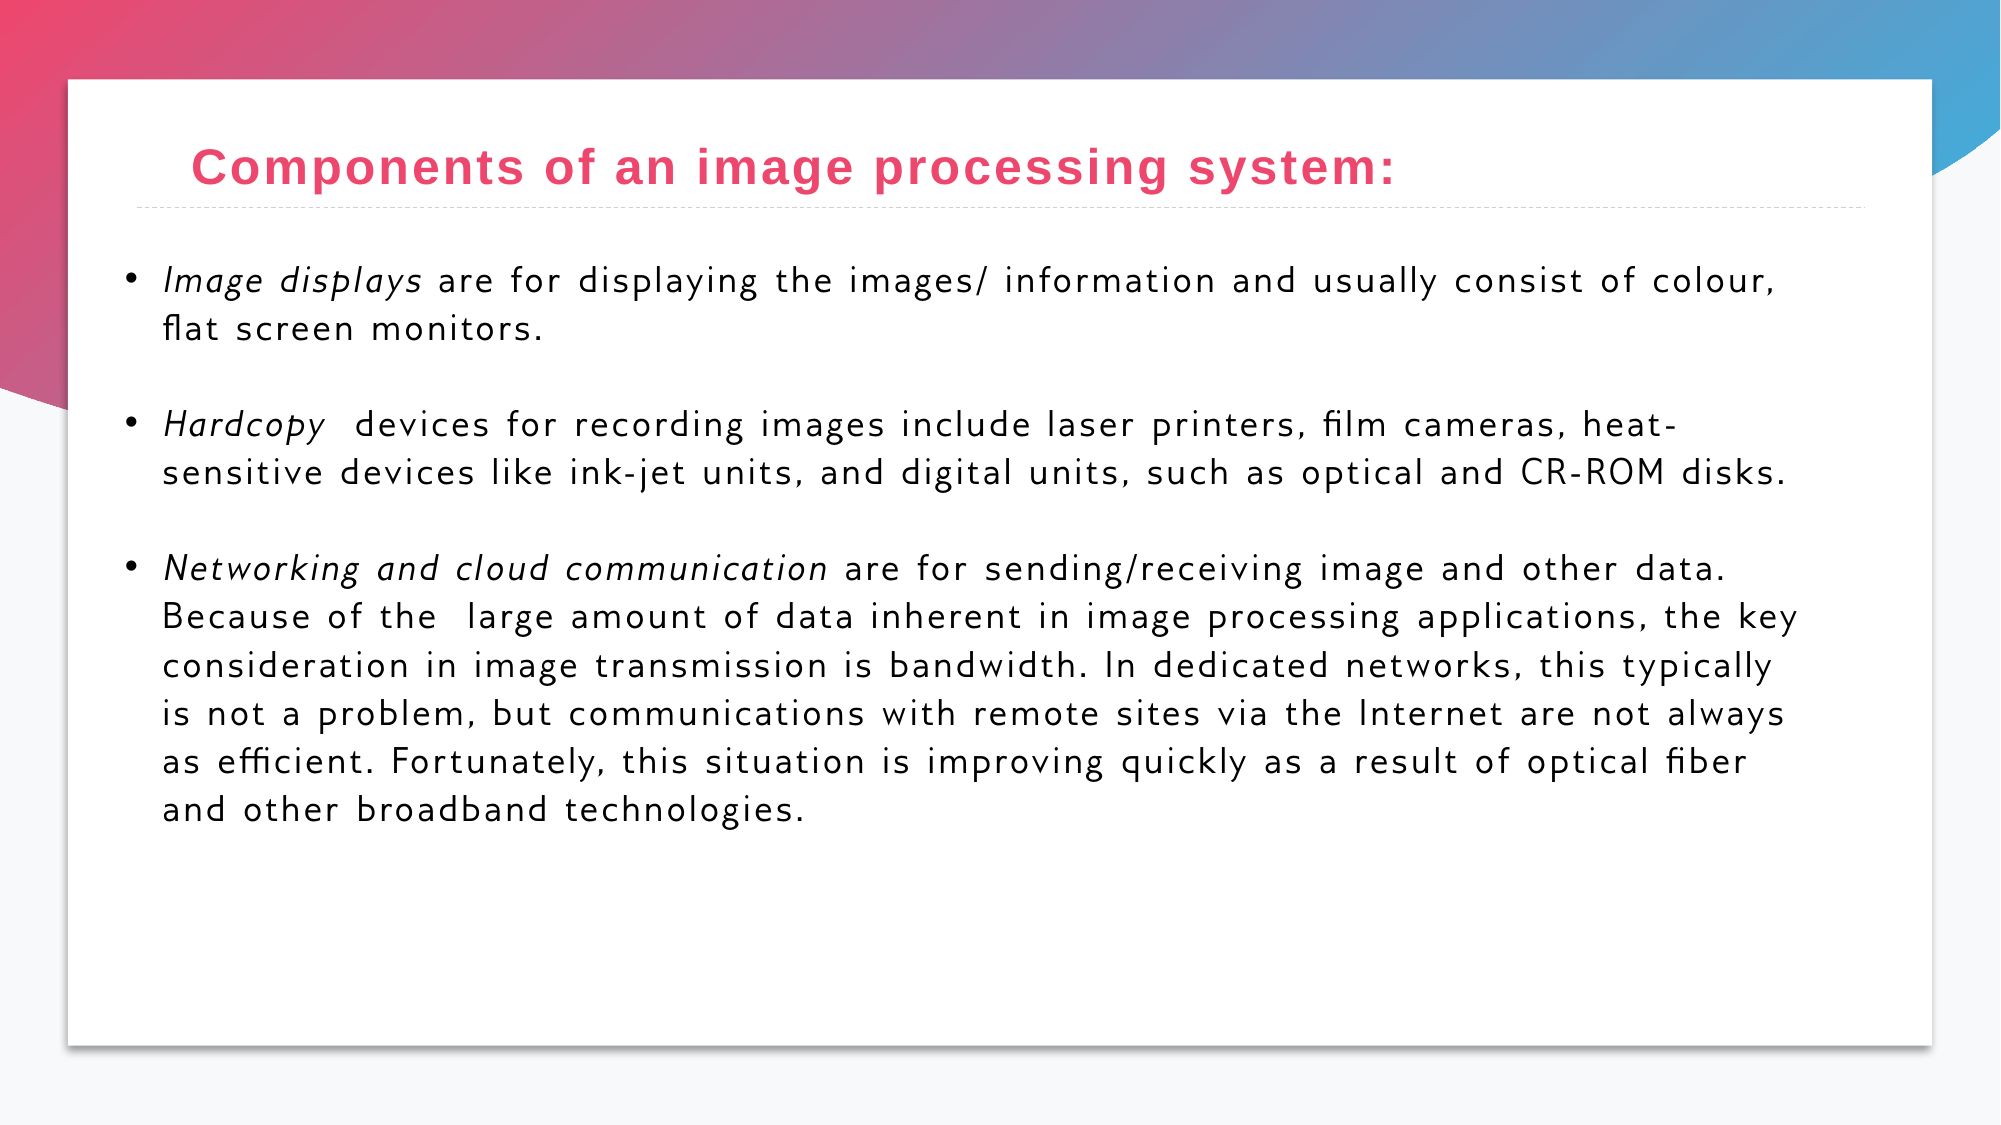

Components of an image processing system:
Image displays are for displaying the images/ information and usually consist of colour, flat screen monitors.
Hardcopy  devices for recording images include laser printers, film cameras, heat-sensitive devices like ink-jet units, and digital units, such as optical and CR-ROM disks.
Networking and cloud communication are for sending/receiving image and other data. Because of the  large amount of data inherent in image processing applications, the key consideration in image transmission is bandwidth. In dedicated networks, this typically is not a problem, but communications with remote sites via the Internet are not always as efficient. Fortunately, this situation is improving quickly as a result of optical fiber and other broadband technologies.